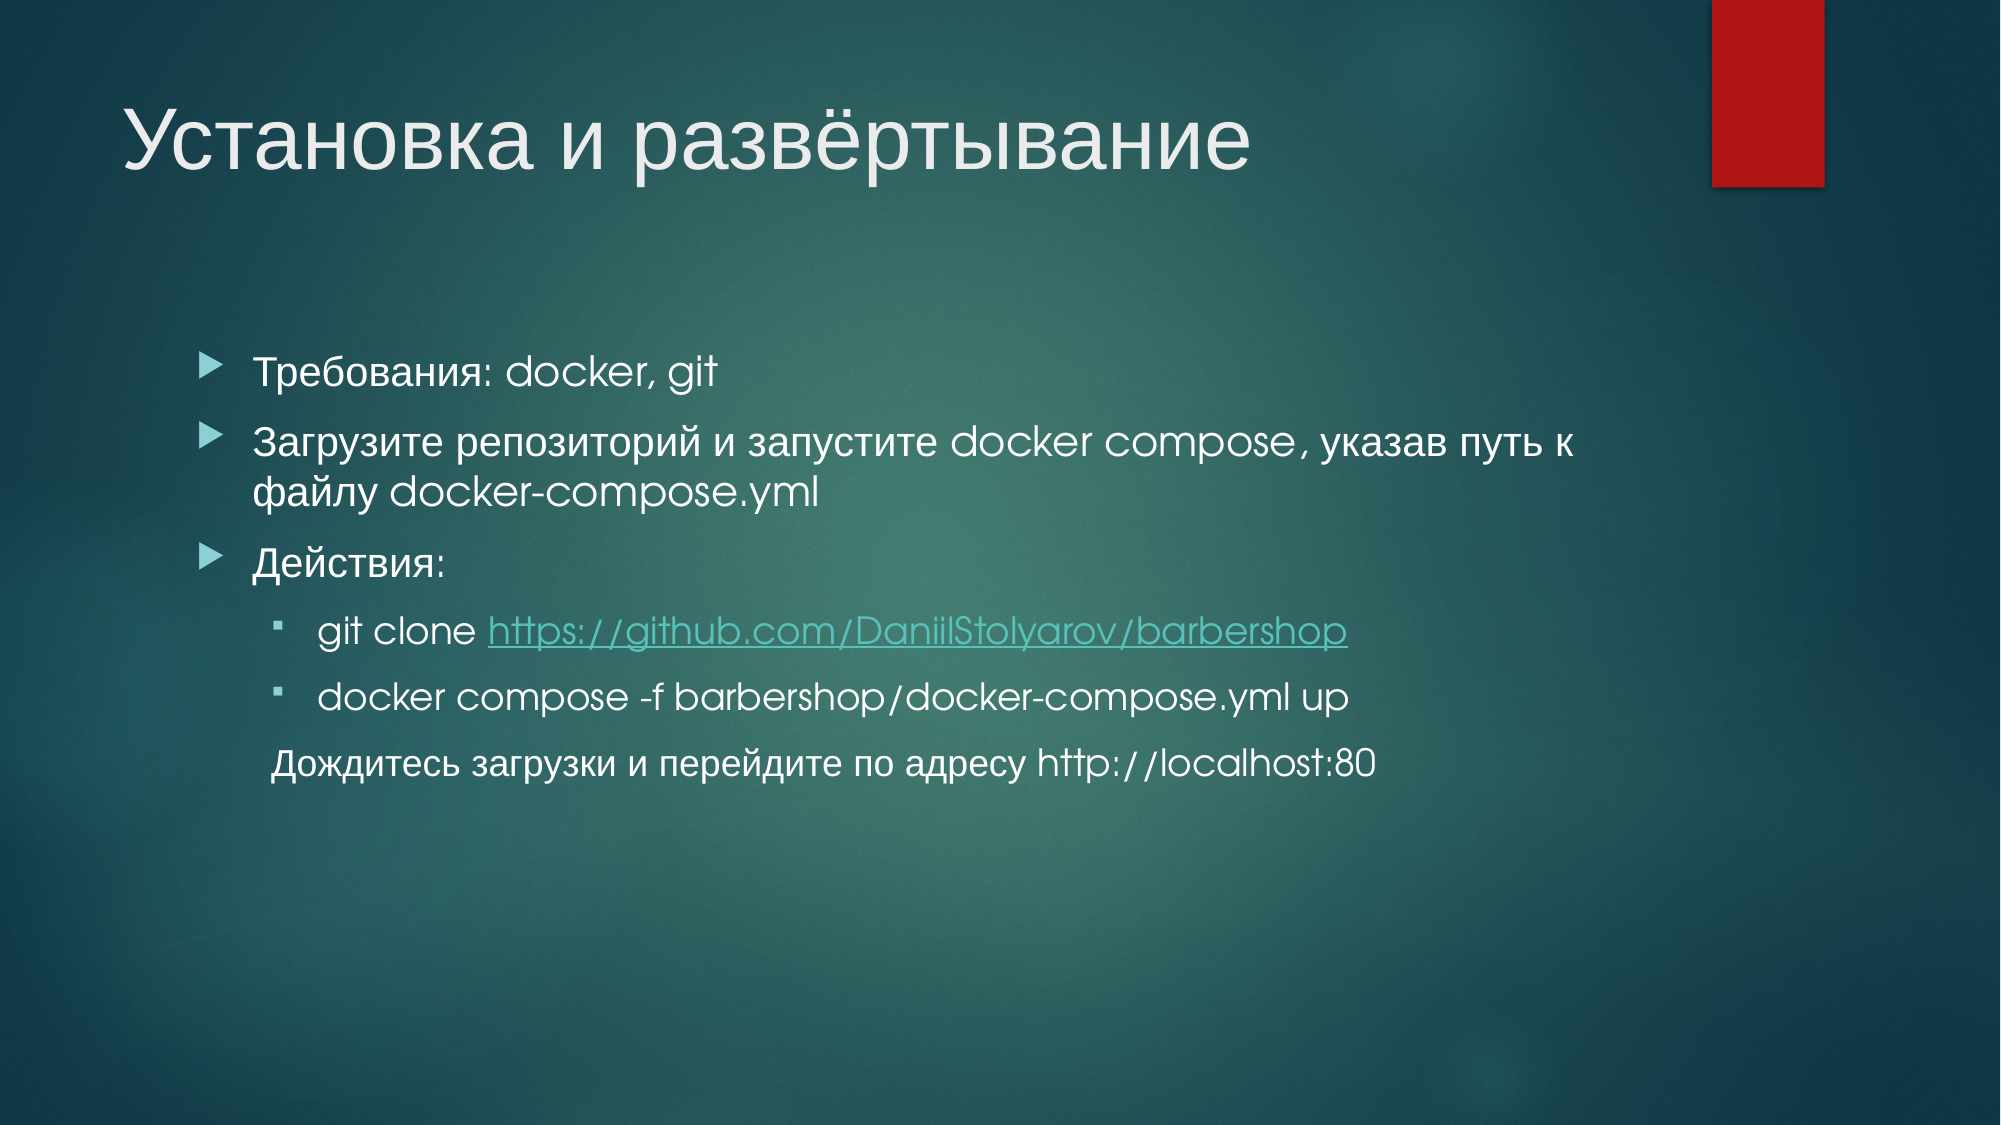

# Установка и развёртывание
Требования: docker, git
Загрузите репозиторий и запустите docker compose, указав путь к файлу docker-compose.yml
Действия:
git clone https://github.com/DaniilStolyarov/barbershop
docker compose -f barbershop/docker-compose.yml up
Дождитесь загрузки и перейдите по адресу http://localhost:80